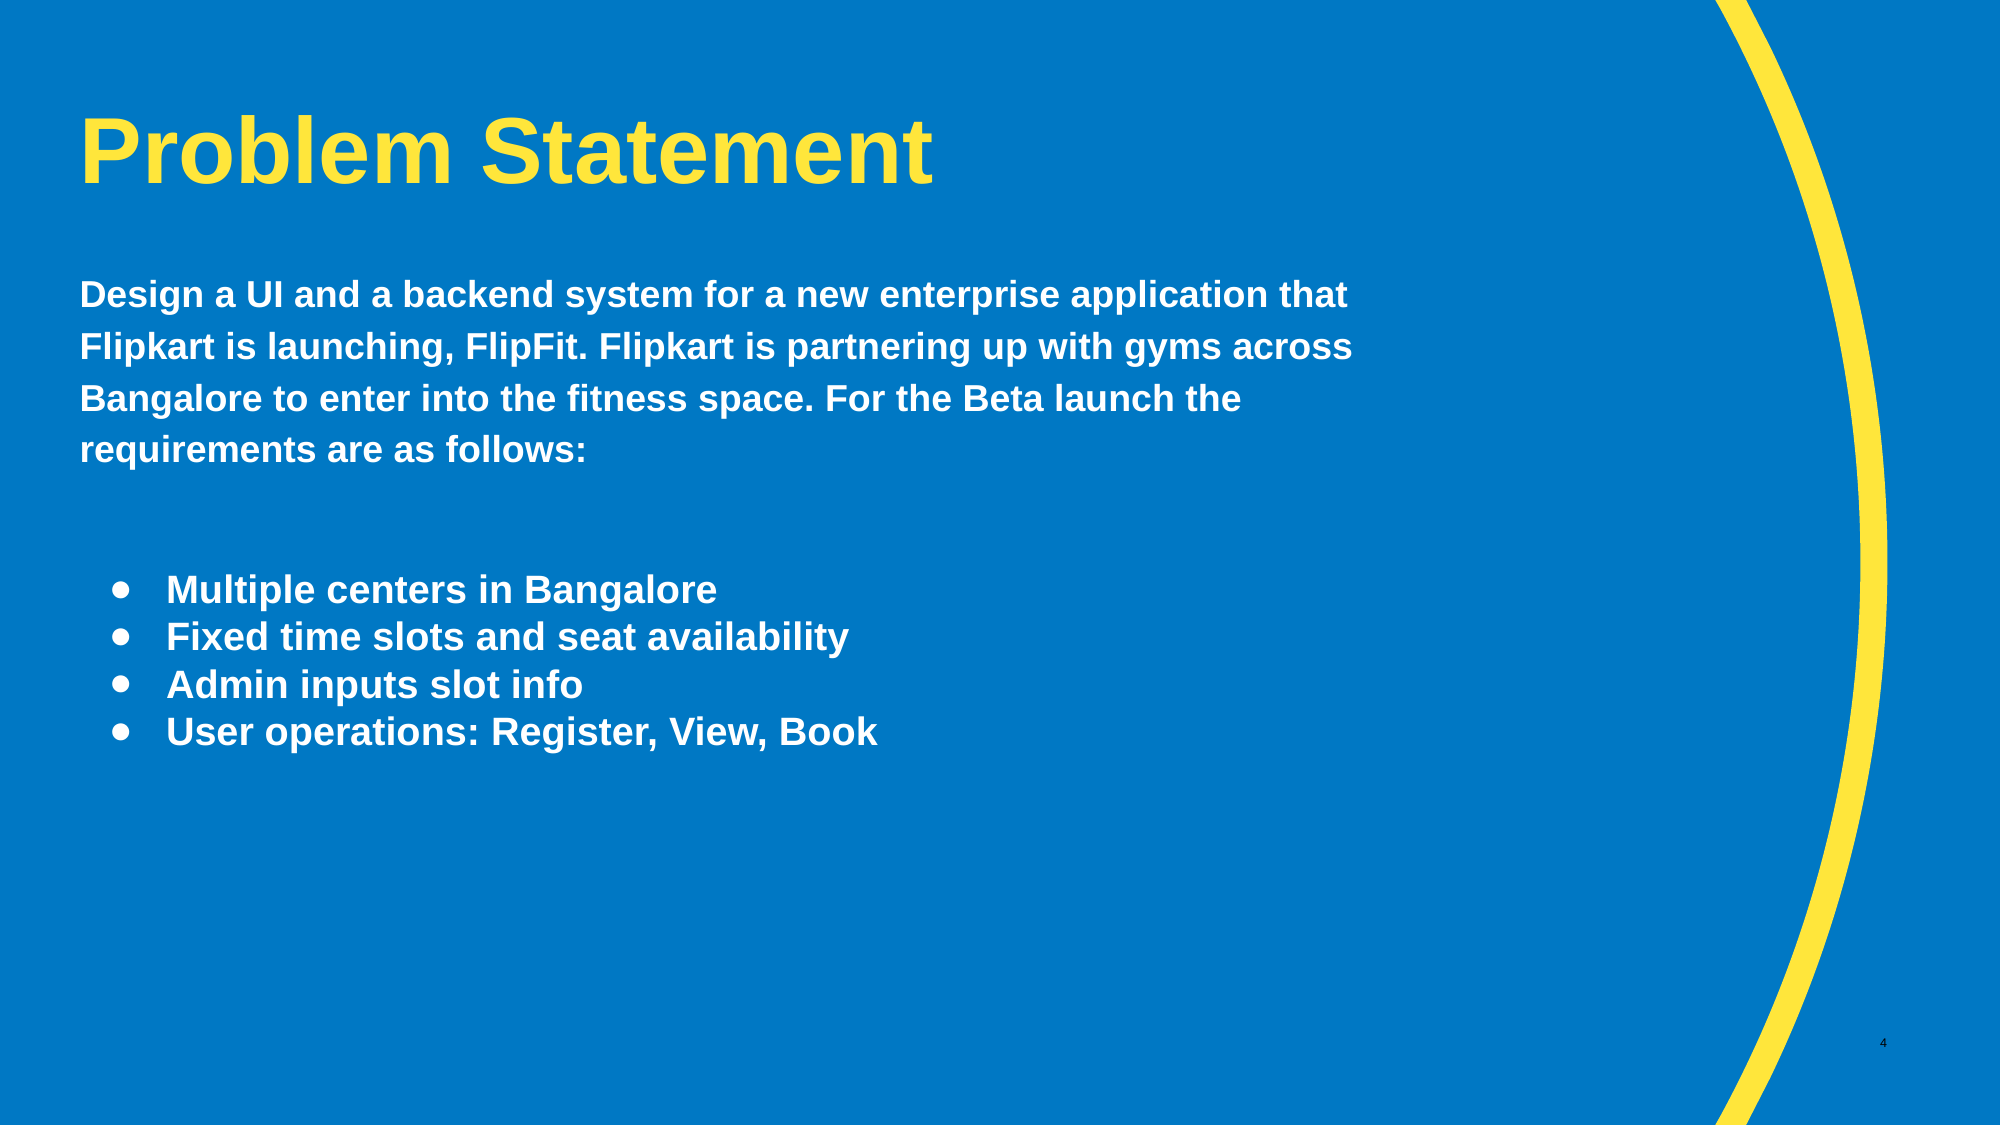

Problem Statement

Design a UI and a backend system for a new enterprise application that Flipkart is launching, FlipFit. Flipkart is partnering up with gyms across Bangalore to enter into the fitness space. For the Beta launch the requirements are as follows:

Multiple centers in Bangalore
Fixed time slots and seat availability
Admin inputs slot info
User operations: Register, View, Book
4